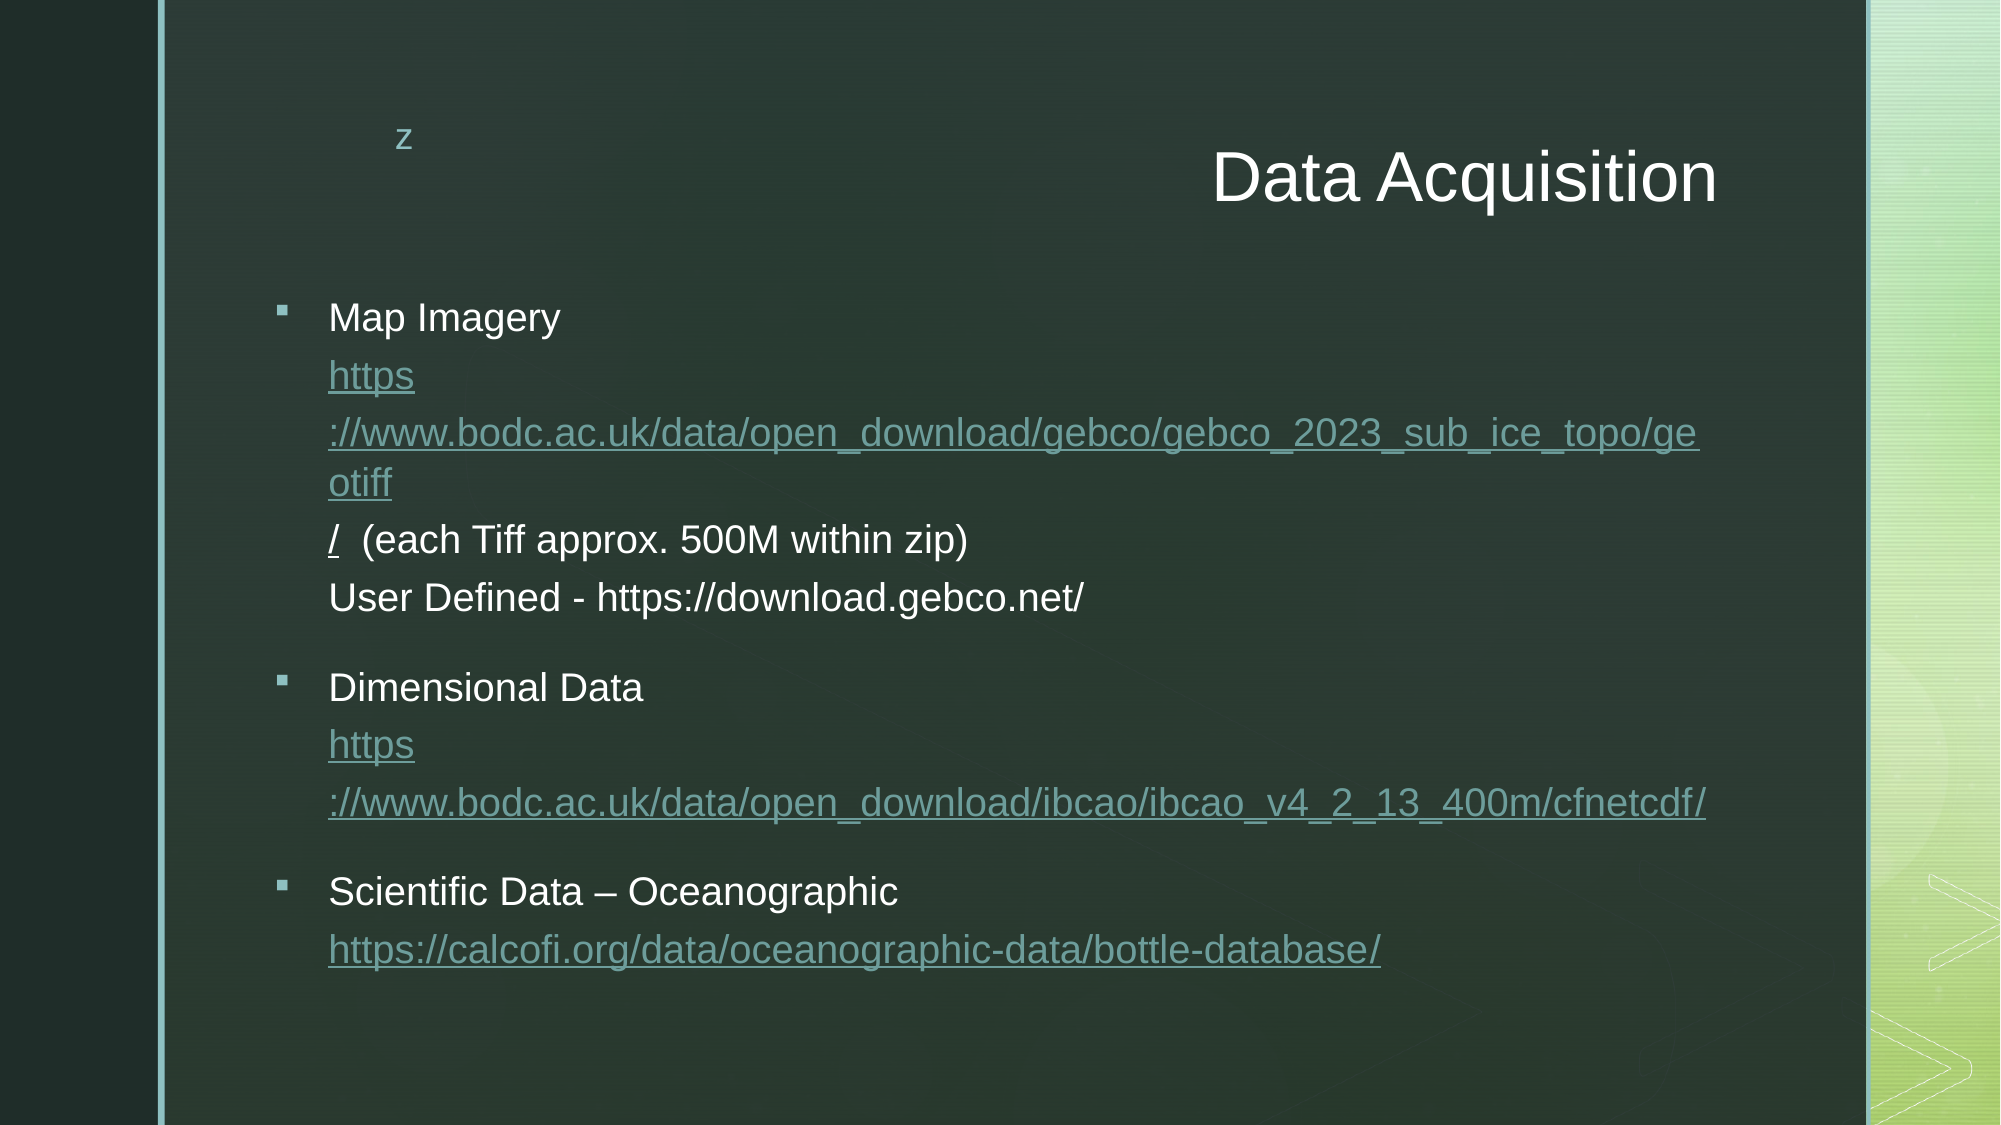

# Data Acquisition
Map Imagery
https://www.bodc.ac.uk/data/open_download/gebco/gebco_2023_sub_ice_topo/geotiff/  (each Tiff approx. 500M within zip)
User Defined - https://download.gebco.net/
Dimensional Data
https://www.bodc.ac.uk/data/open_download/ibcao/ibcao_v4_2_13_400m/cfnetcdf/
Scientific Data – Oceanographic
https://calcofi.org/data/oceanographic-data/bottle-database/